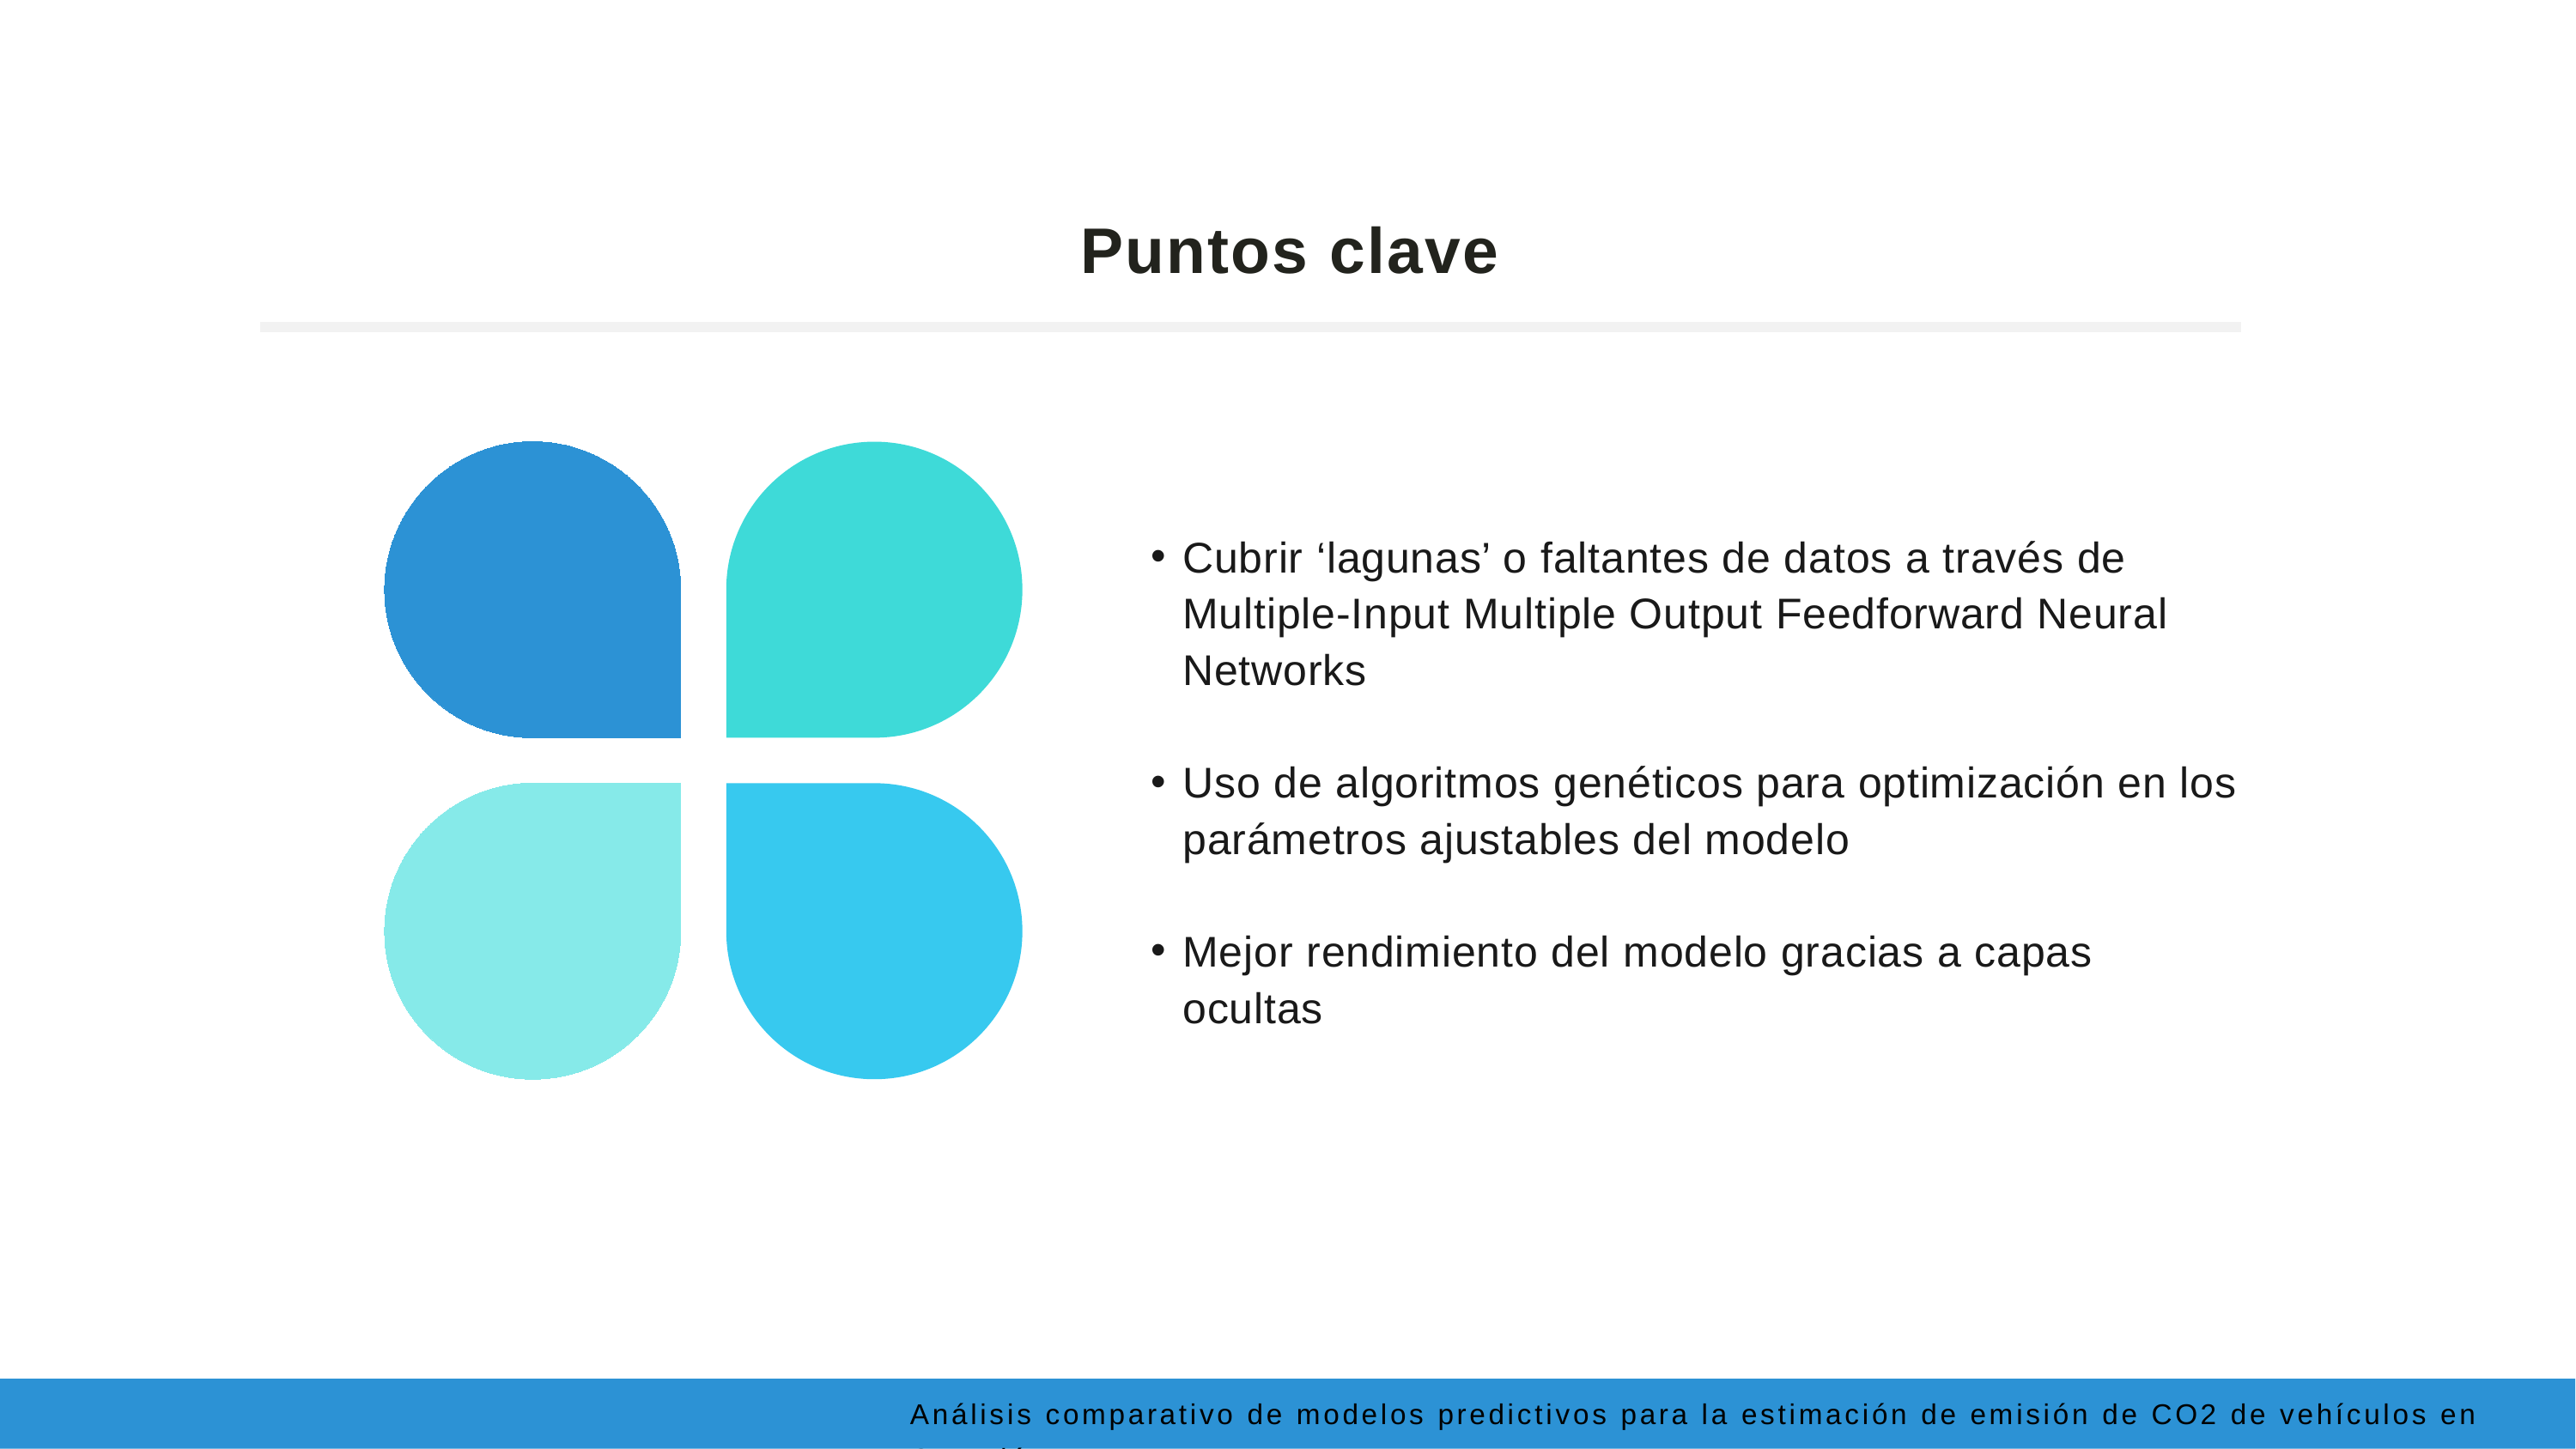

Puntos clave

Cubrir ‘lagunas’ o faltantes de datos a través de Multiple-Input Multiple Output Feedforward Neural Networks

Uso de algoritmos genéticos para optimización en los parámetros ajustables del modelo

Mejor rendimiento del modelo gracias a capas ocultas

Análisis comparativo de modelos predictivos para la estimación de emisión de CO2 de vehículos en Canadá